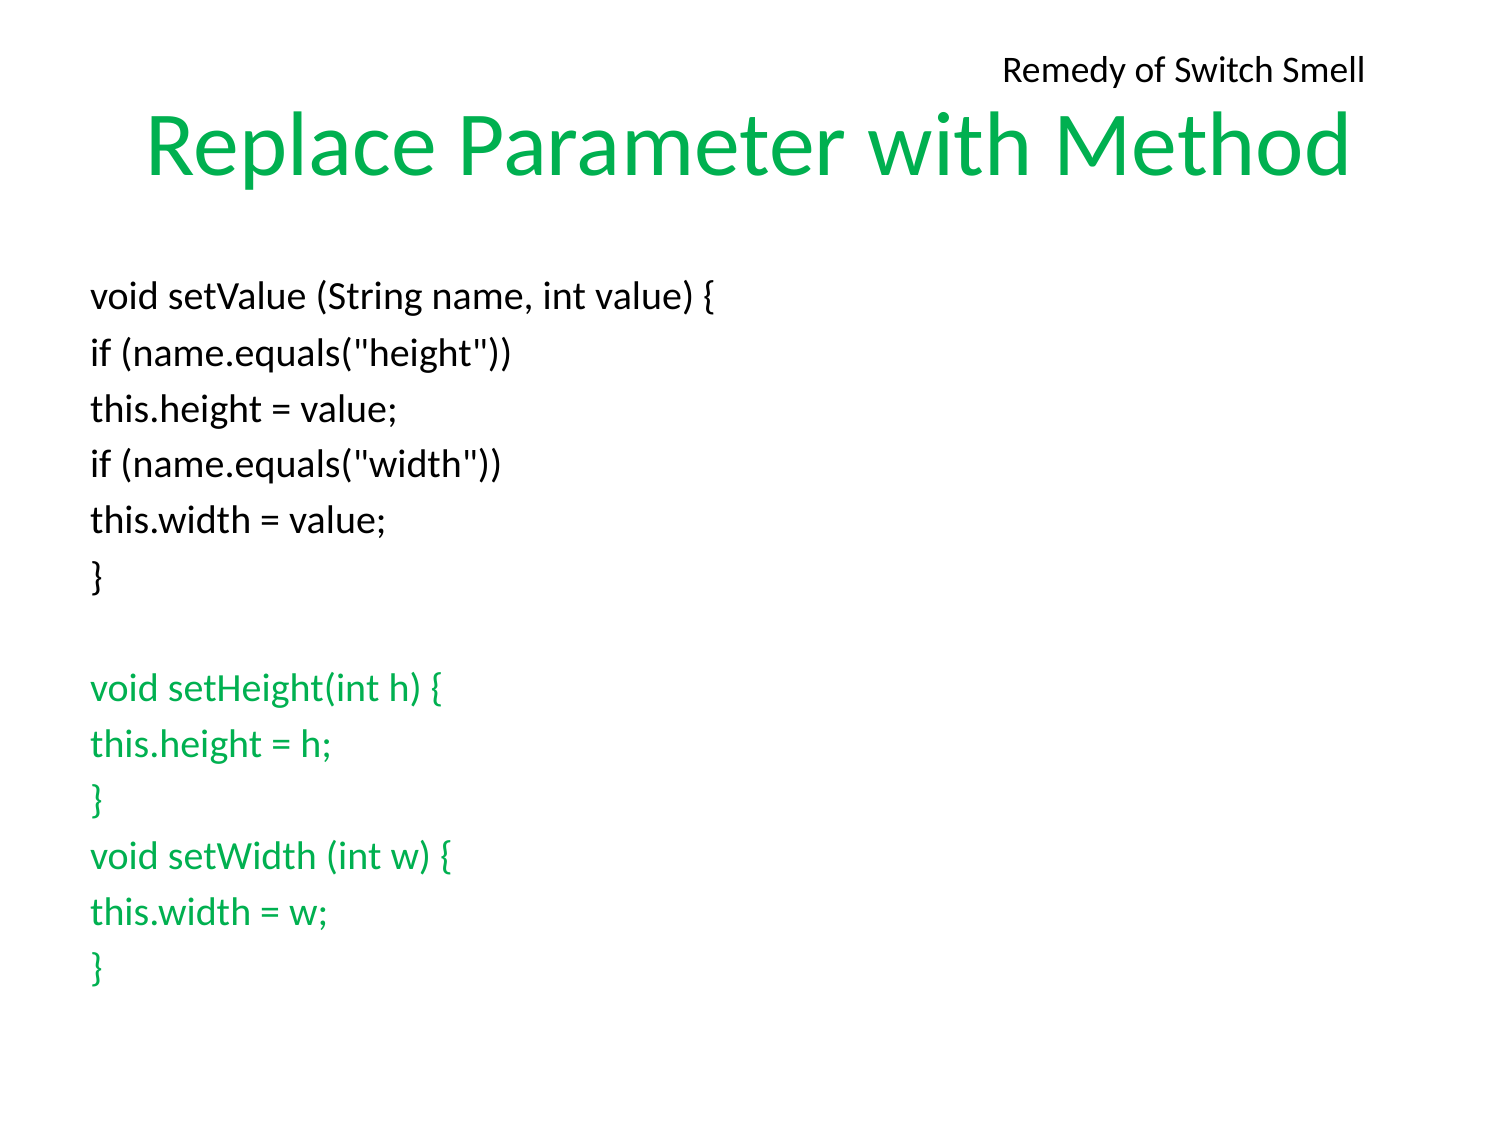

Remedy of Switch Smell
# Replace Parameter with Method
void setValue (String name, int value) {
if (name.equals("height"))
this.height = value;
if (name.equals("width"))
this.width = value;
}

void setHeight(int h) {
this.height = h;
}
void setWidth (int w) {
this.width = w;
}